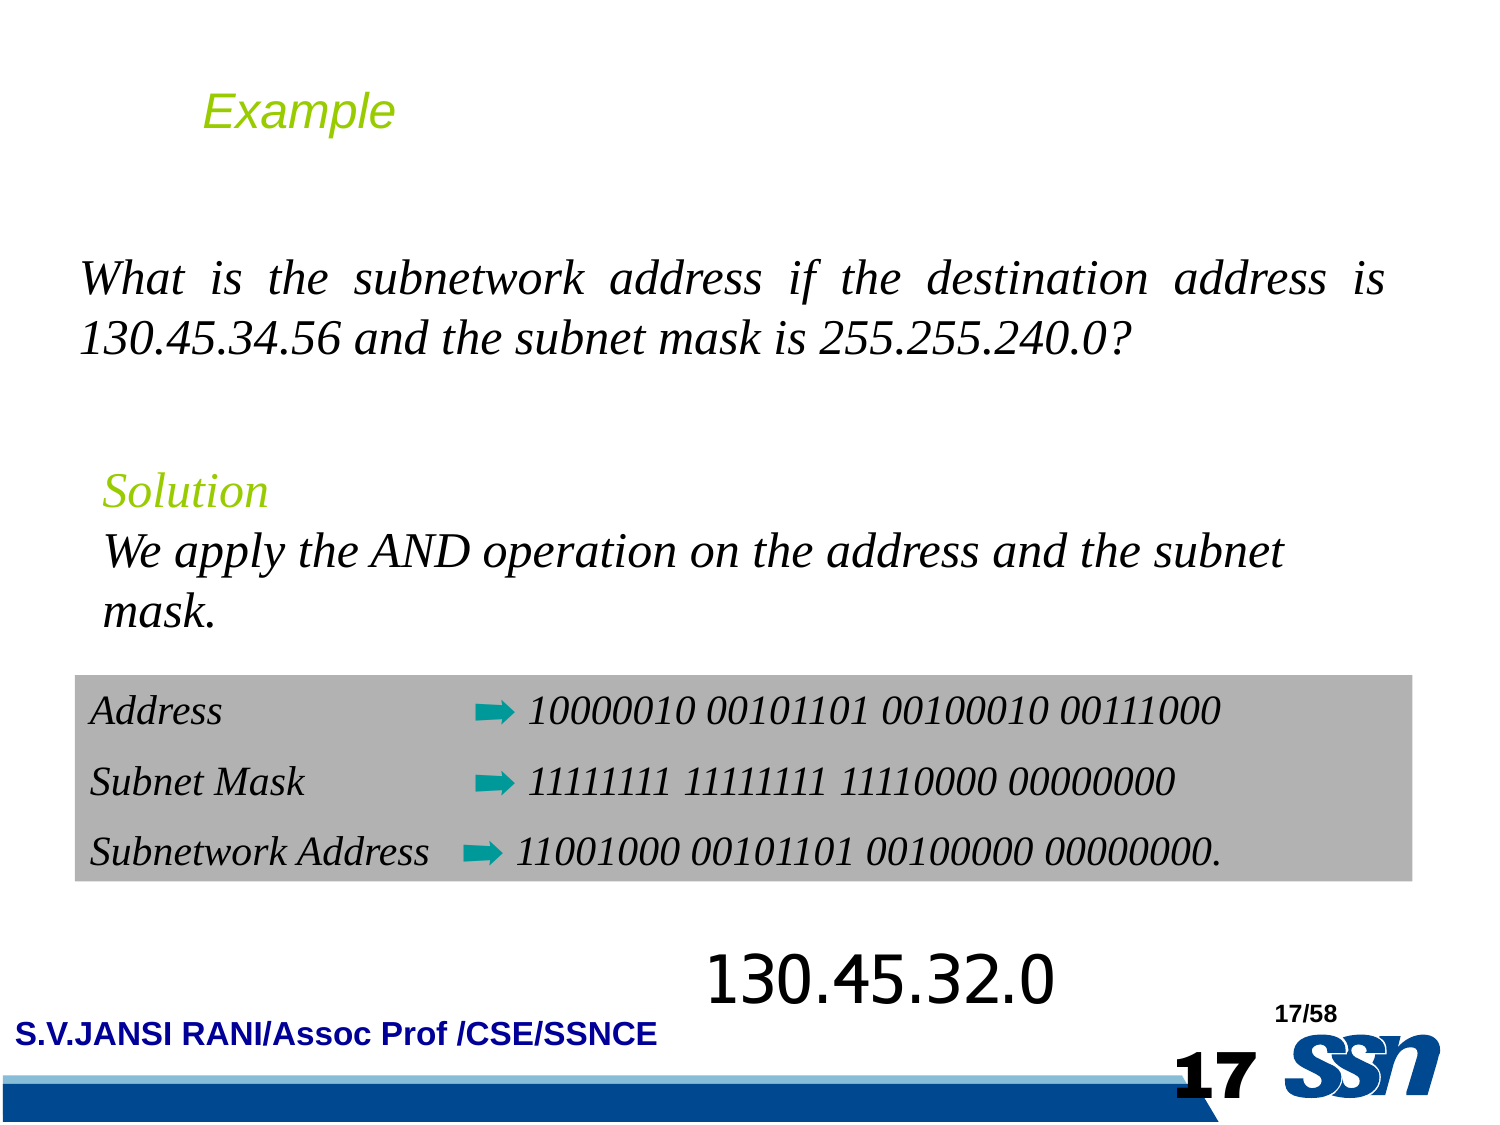

Example
What is the subnetwork address if the destination address is 130.45.34.56 and the subnet mask is 255.255.240.0?
Solution
We apply the AND operation on the address and the subnet mask.
Address 		        ➡ 10000010 00101101 00100010 00111000
Subnet Mask 	        ➡ 11111111 11111111 11110000 00000000
Subnetwork Address   ➡ 11001000 00101101 00100000 00000000.
130.45.32.0
17